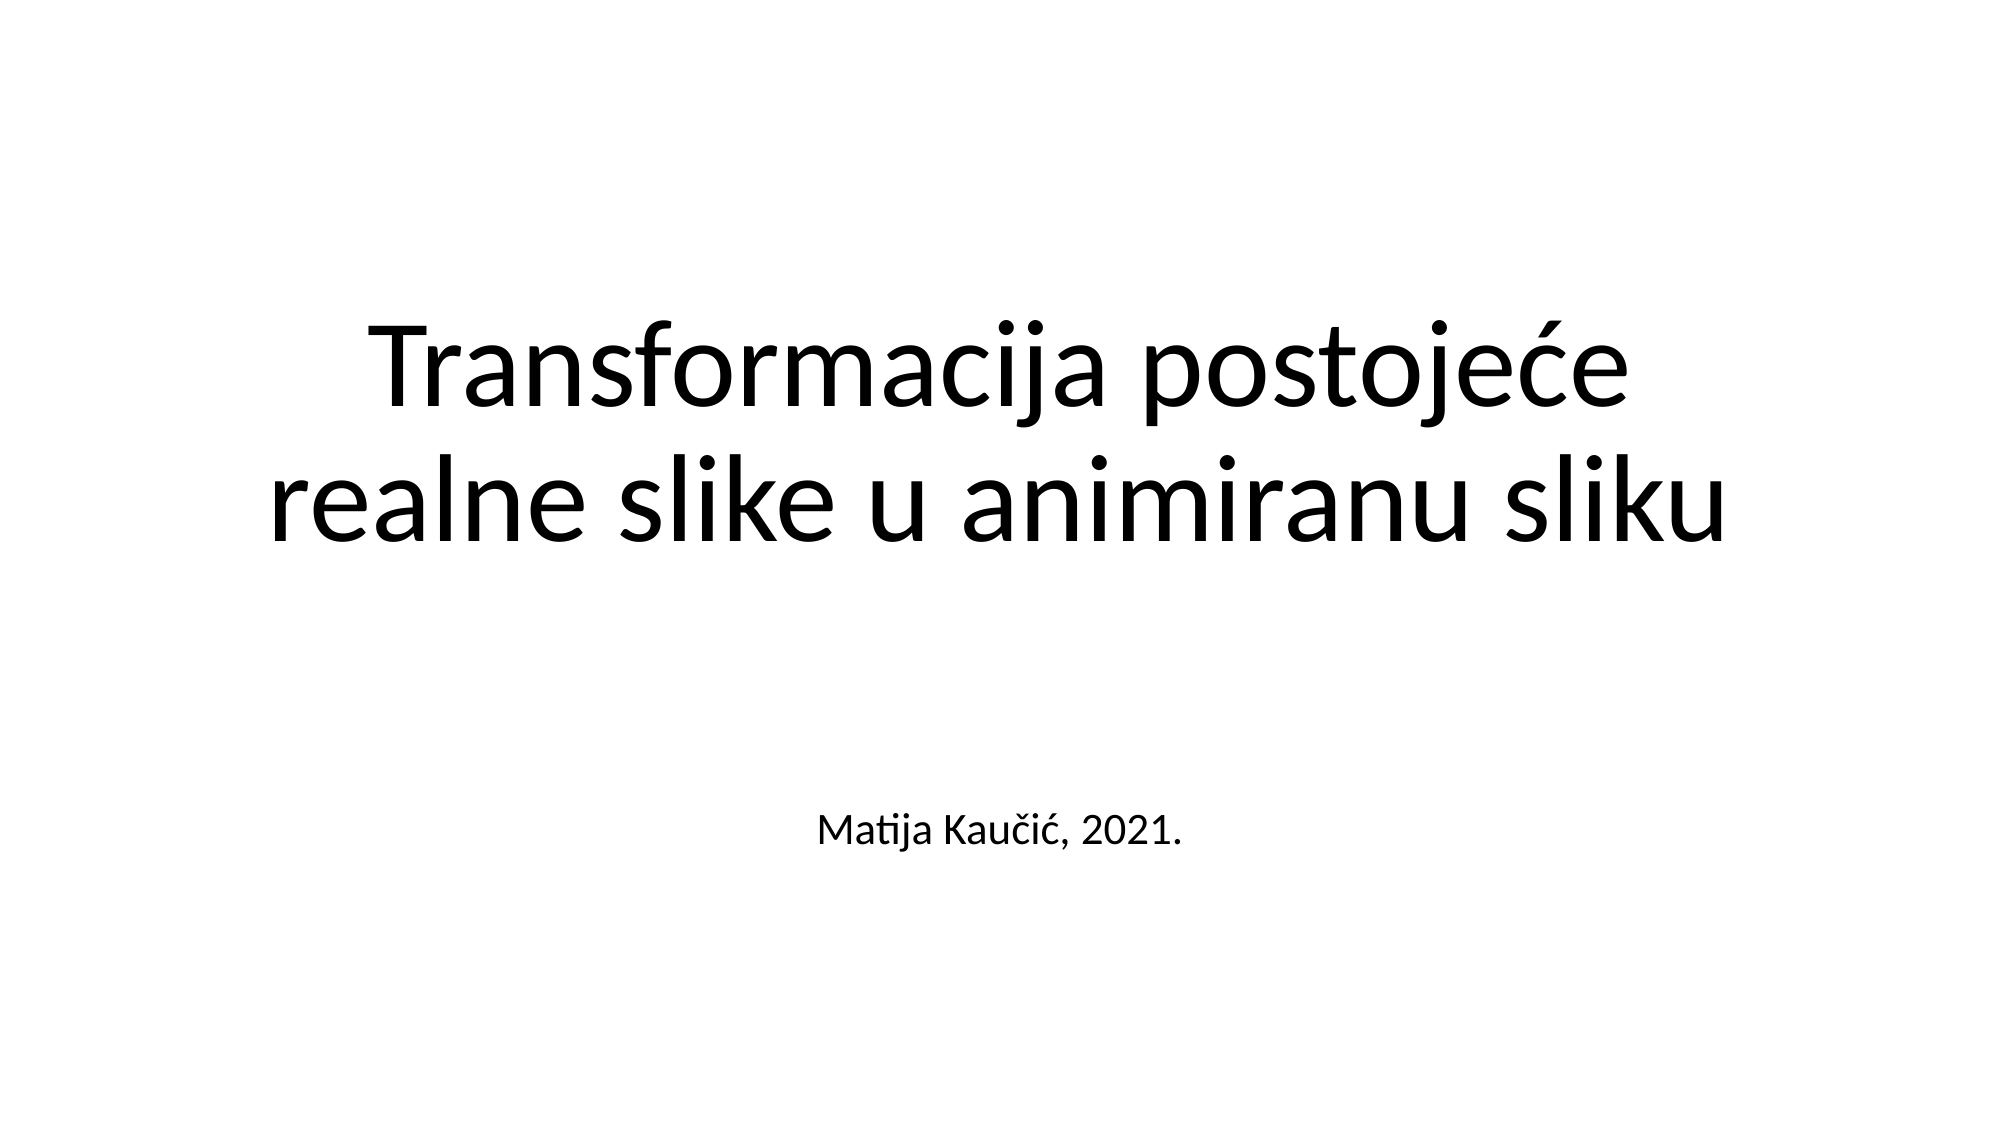

# Transformacija postojeće realne slike u animiranu sliku

Matija Kaučić, 2021.